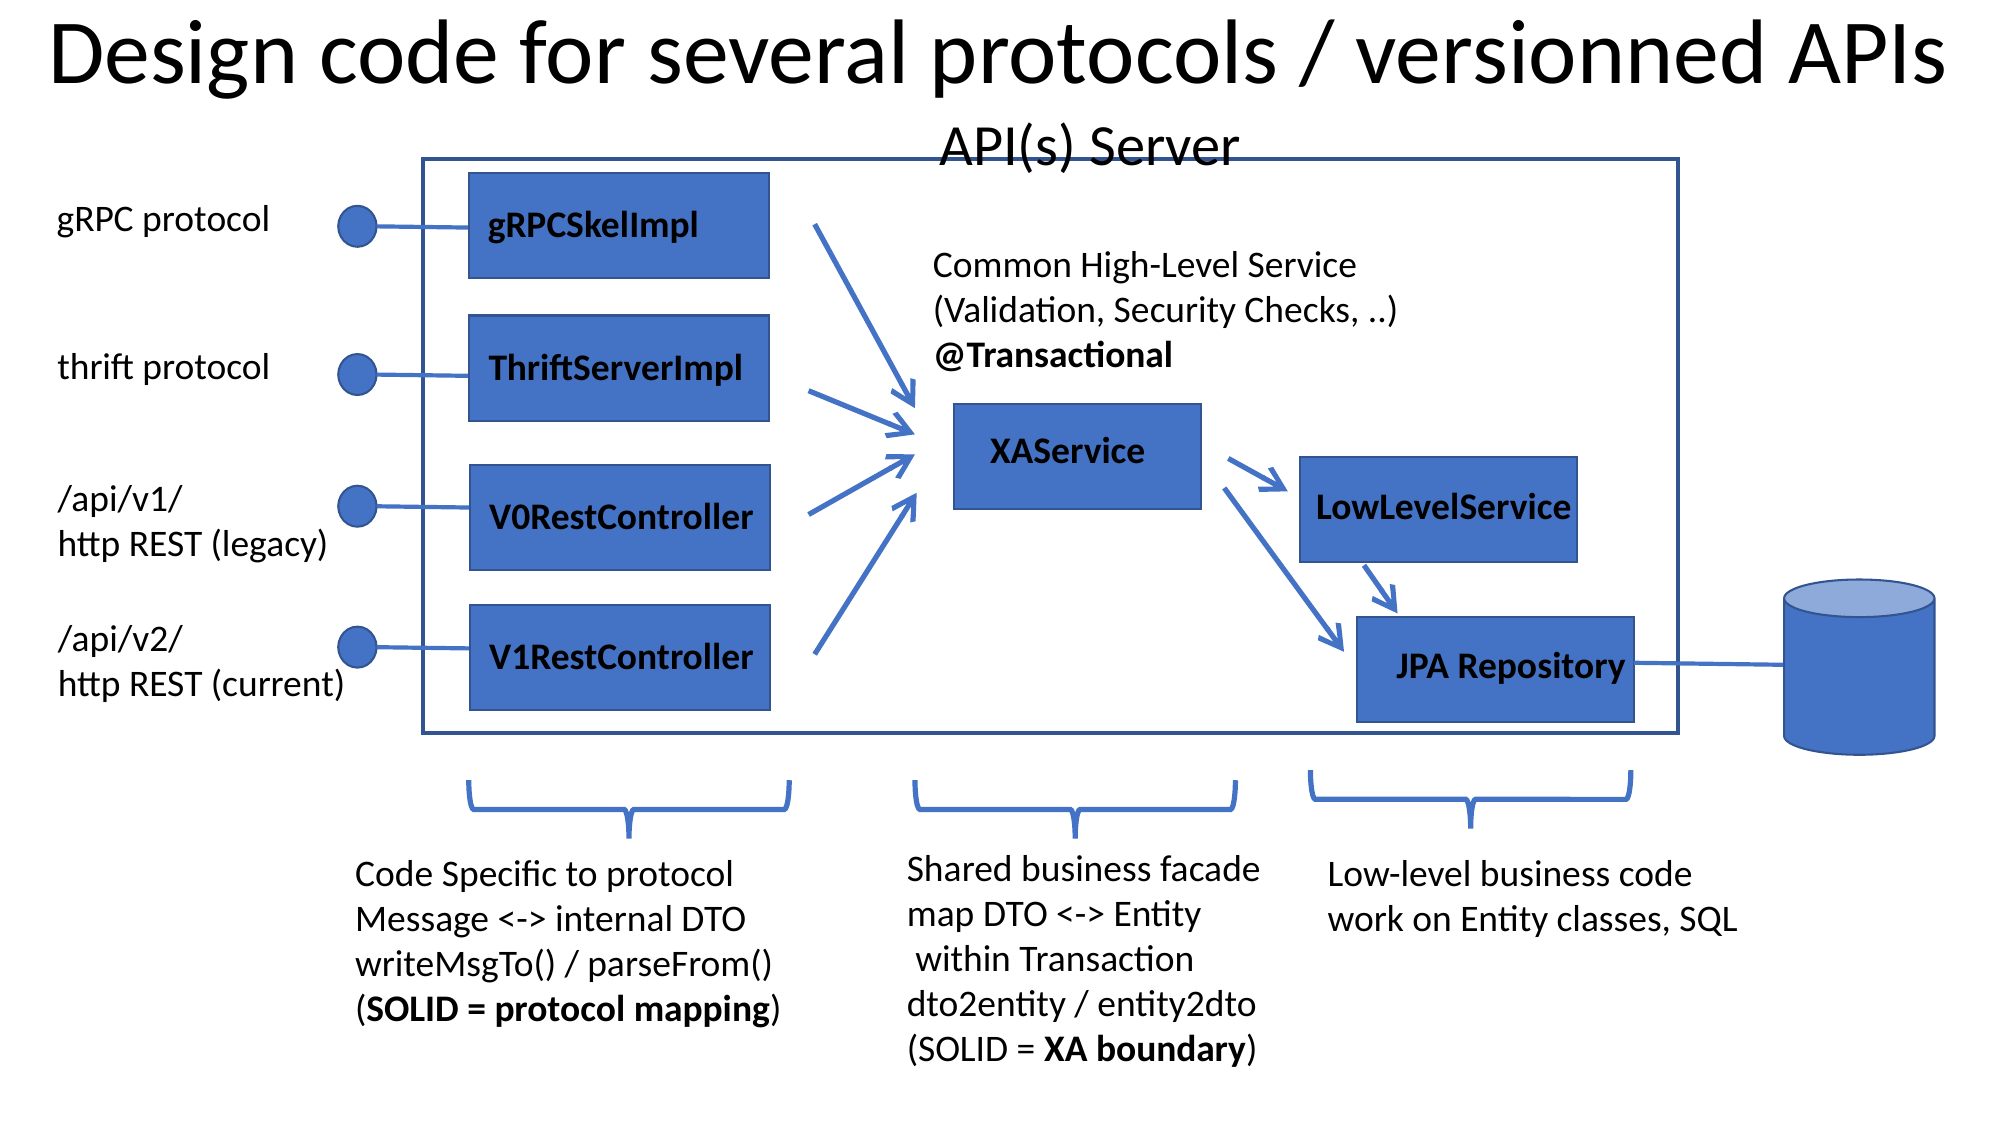

# Design code for several protocols / versionned APIs
API(s) Server

gRPC protocol
gRPCSkelImpl

Common High-Level Service
(Validation, Security Checks, ..)
@Transactional

thrift protocol
ThriftServerImpl

XAService

/api/v1/
http REST (legacy)
LowLevelService
V0RestController

/api/v2/
http REST (current)

V1RestController

JPA Repository

Shared business facade
map DTO <-> Entity
 within Transaction
dto2entity / entity2dto
(SOLID = XA boundary)
Code Specific to protocol
Message <-> internal DTO
writeMsgTo() / parseFrom()
(SOLID = protocol mapping)
Low-level business code
work on Entity classes, SQL